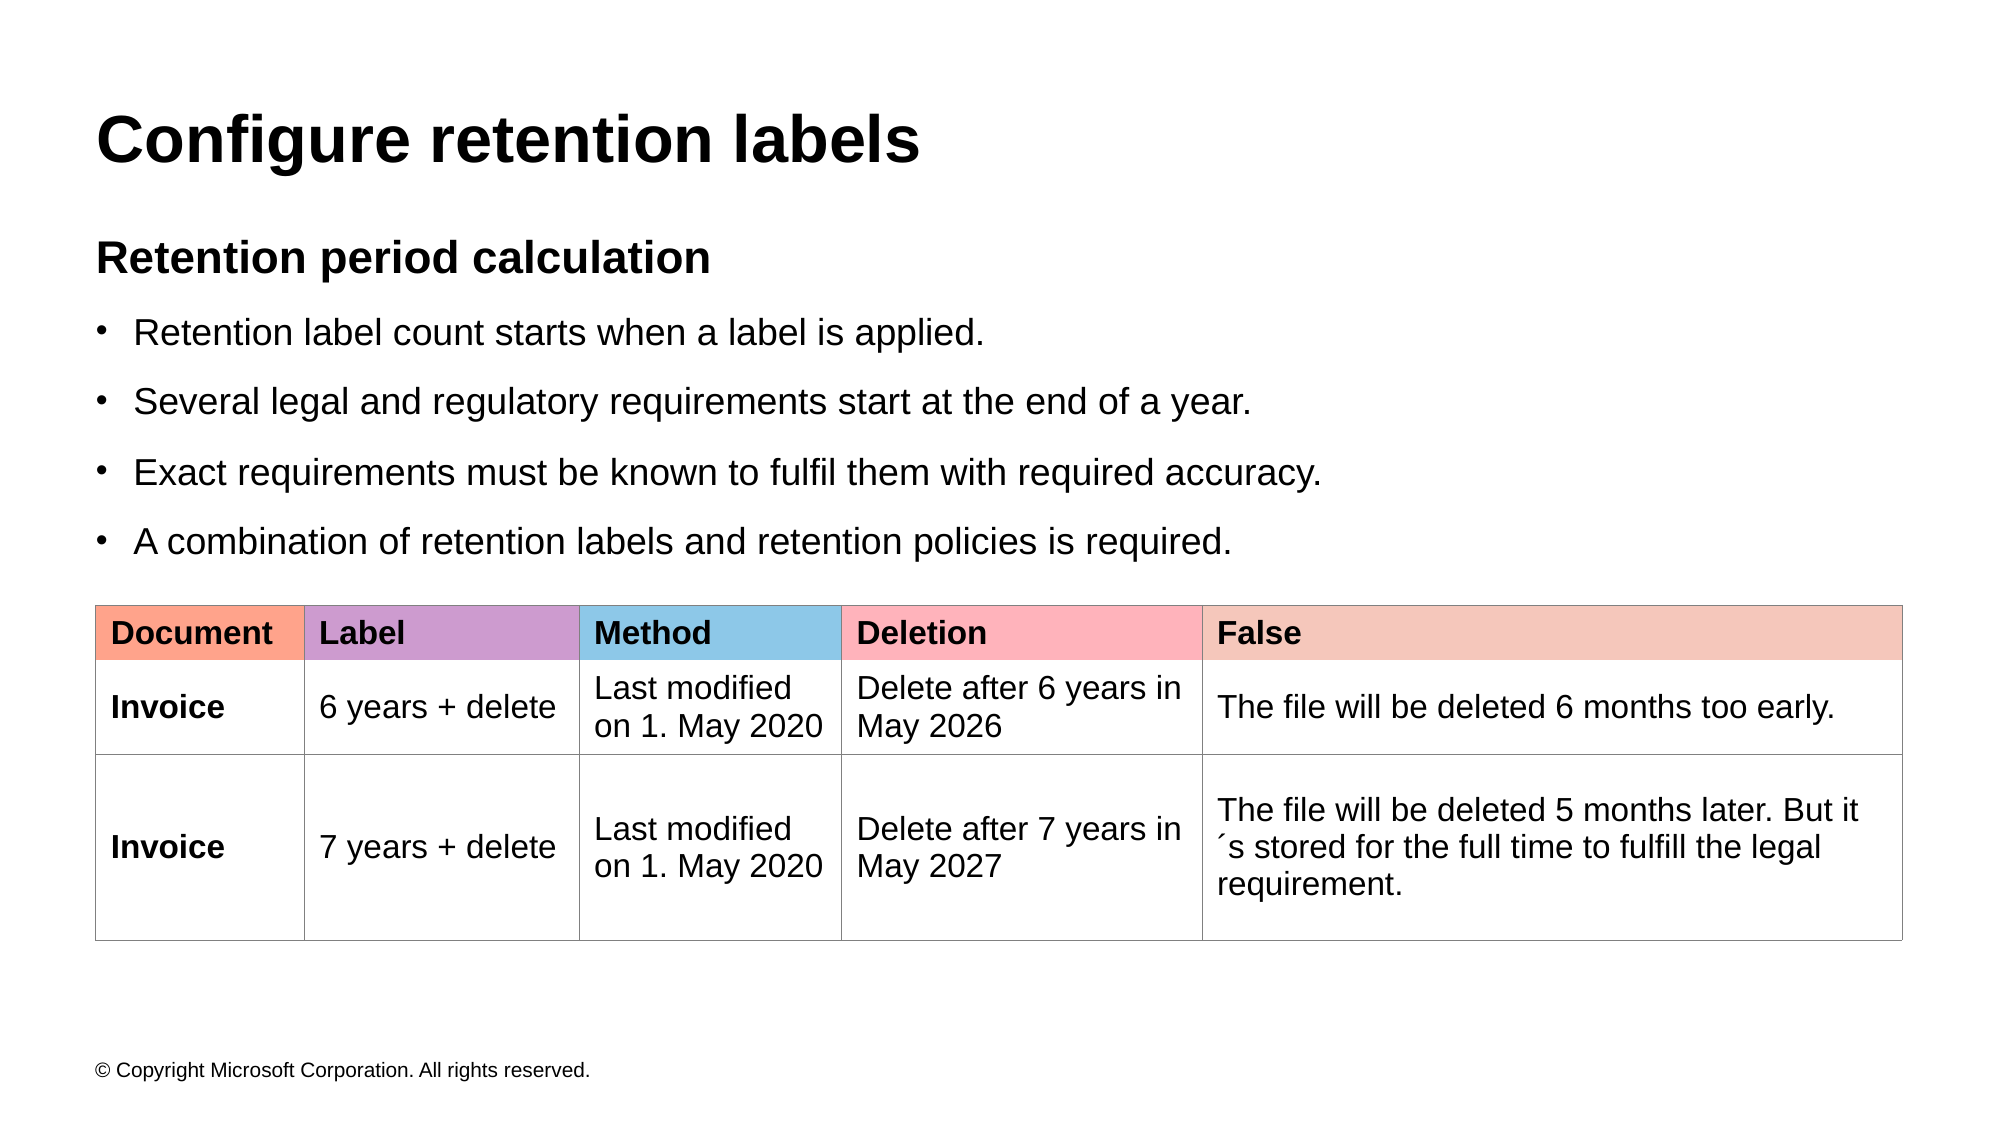

# Configure retention labels
Retention period calculation
Retention label count starts when a label is applied.
Several legal and regulatory requirements start at the end of a year.
Exact requirements must be known to fulfil them with required accuracy.
A combination of retention labels and retention policies is required.
| Document | Label | Method | Deletion | False |
| --- | --- | --- | --- | --- |
| Invoice | 6 years + delete | Last modified on 1. May 2020 | Delete after 6 years in May 2026 | The file will be deleted 6 months too early. |
| Invoice | 7 years + delete | Last modified on 1. May 2020 | Delete after 7 years in May 2027 | The file will be deleted 5 months later. But it´s stored for the full time to fulfill the legal requirement. |